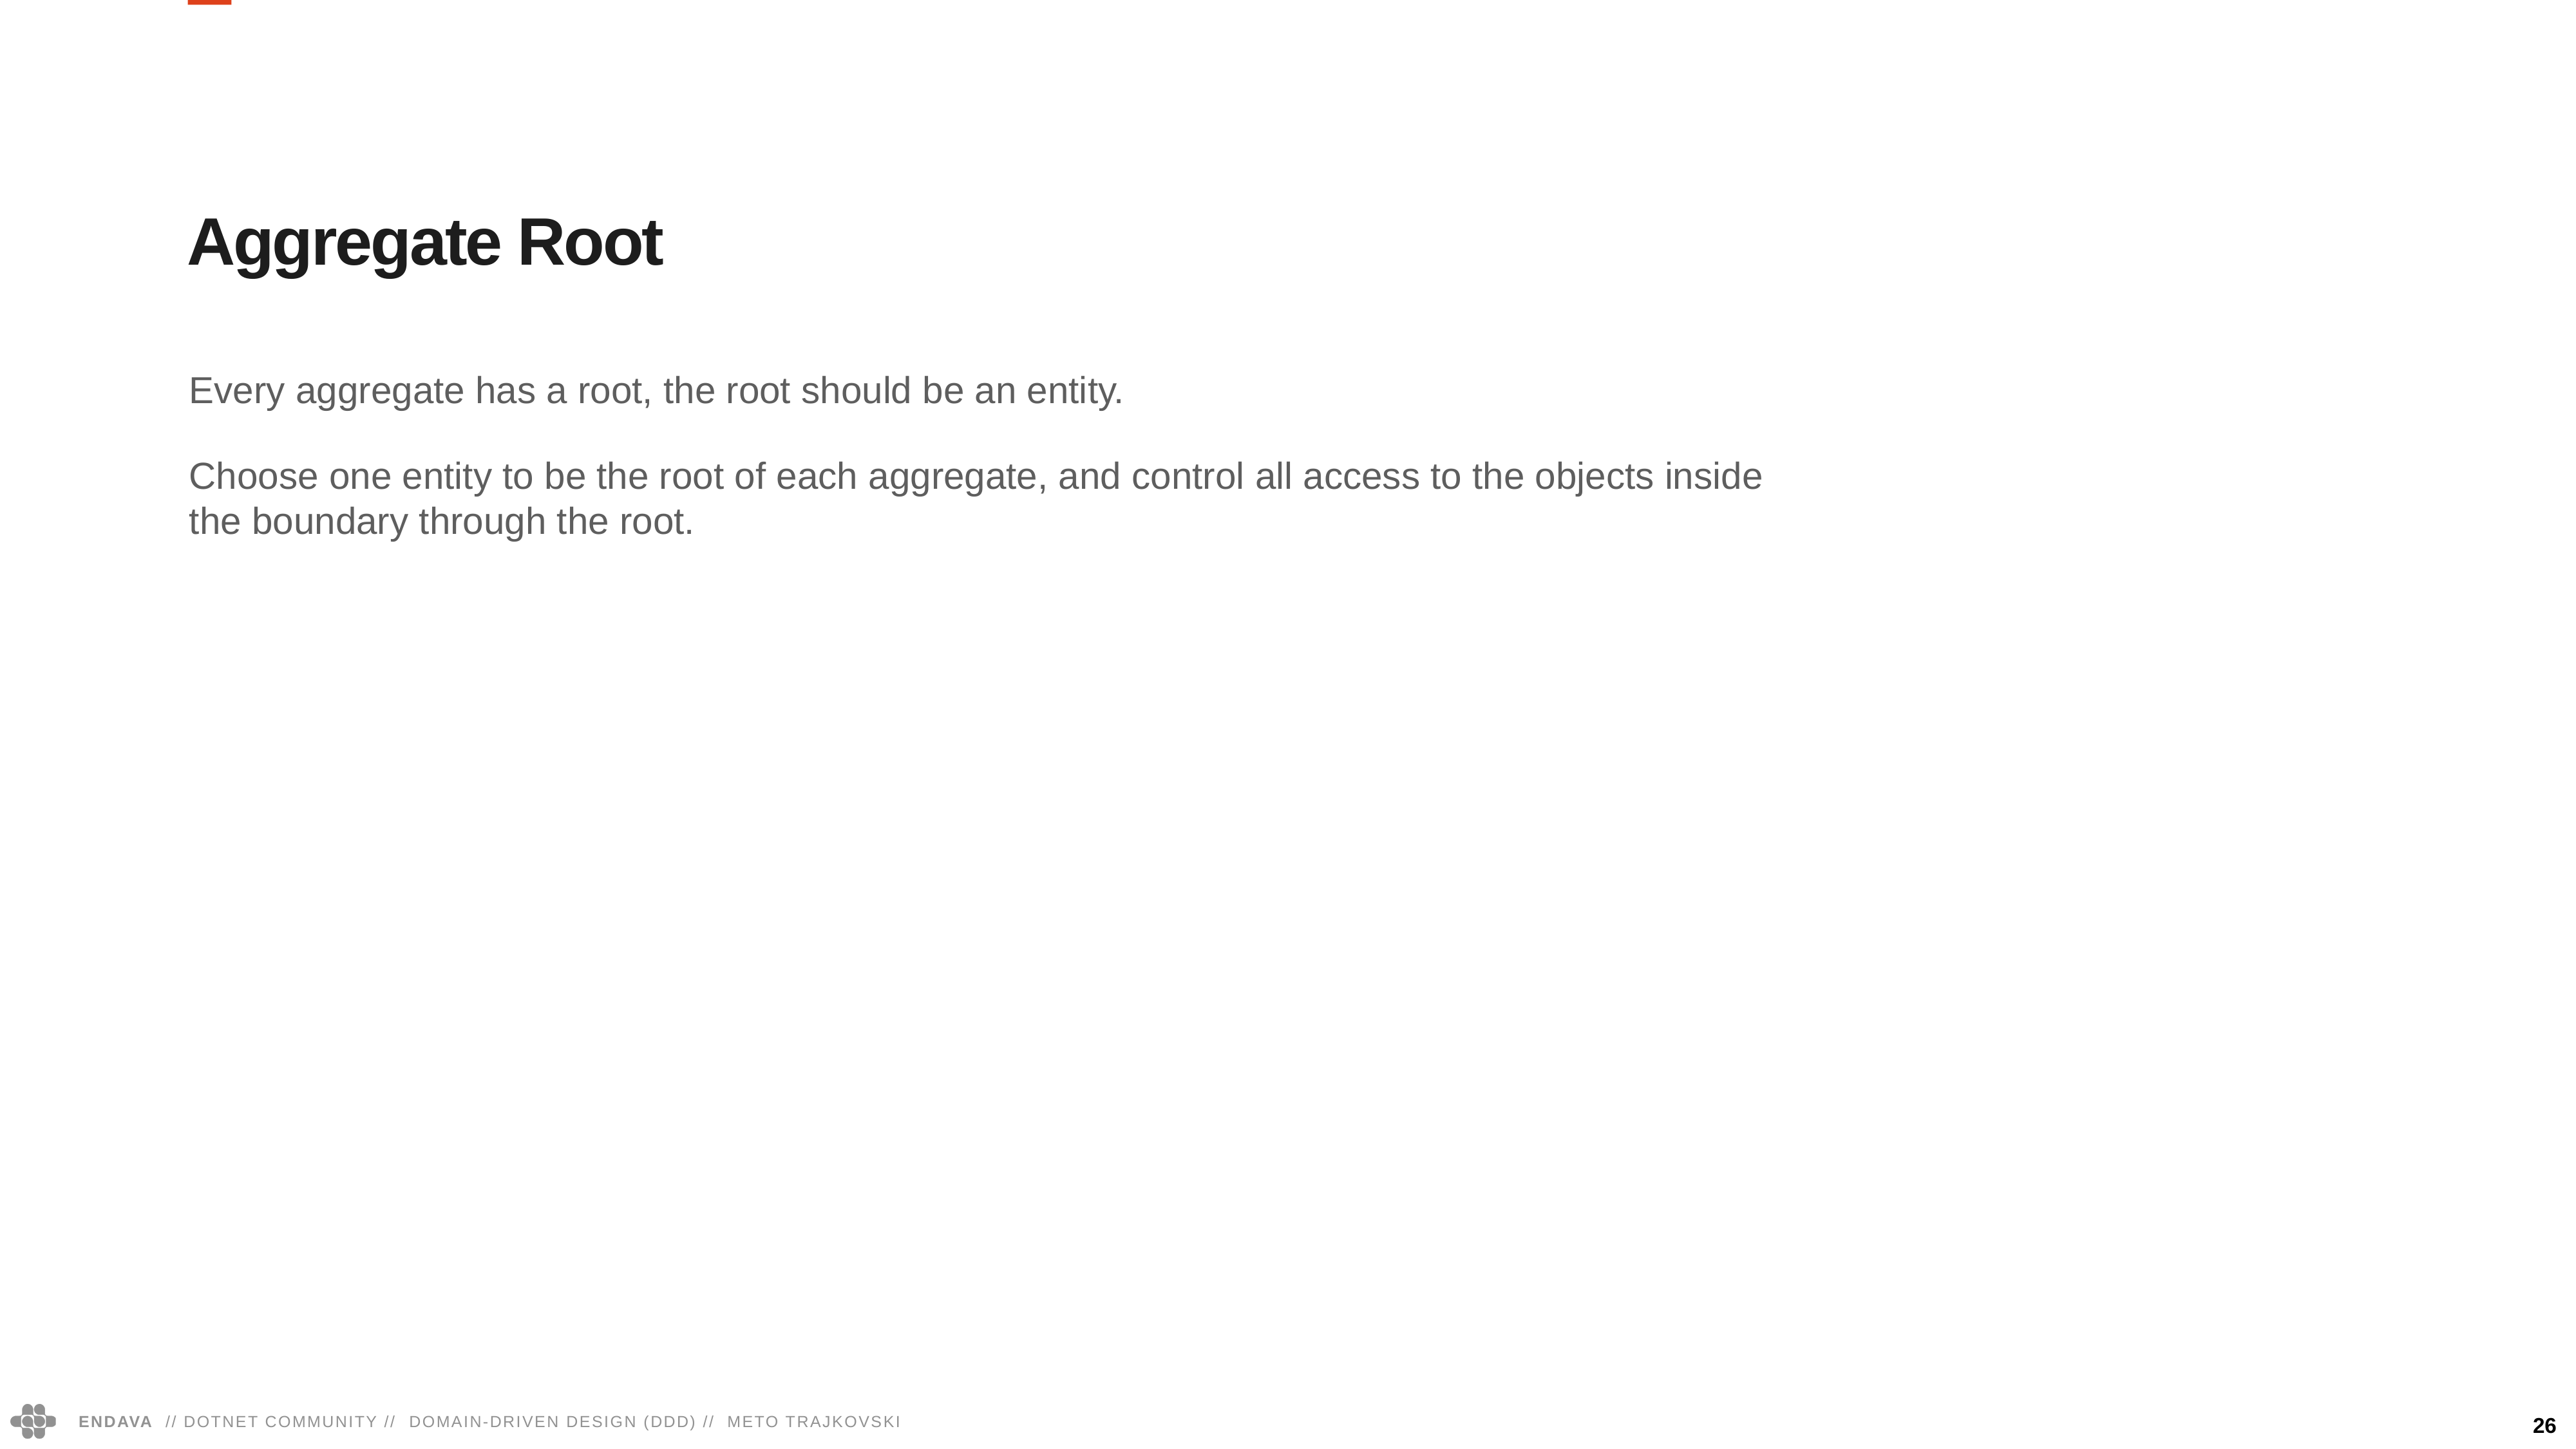

Aggregate Root
Every aggregate has a root, the root should be an entity.
Choose one entity to be the root of each aggregate, and control all access to the objects inside the boundary through the root.
26